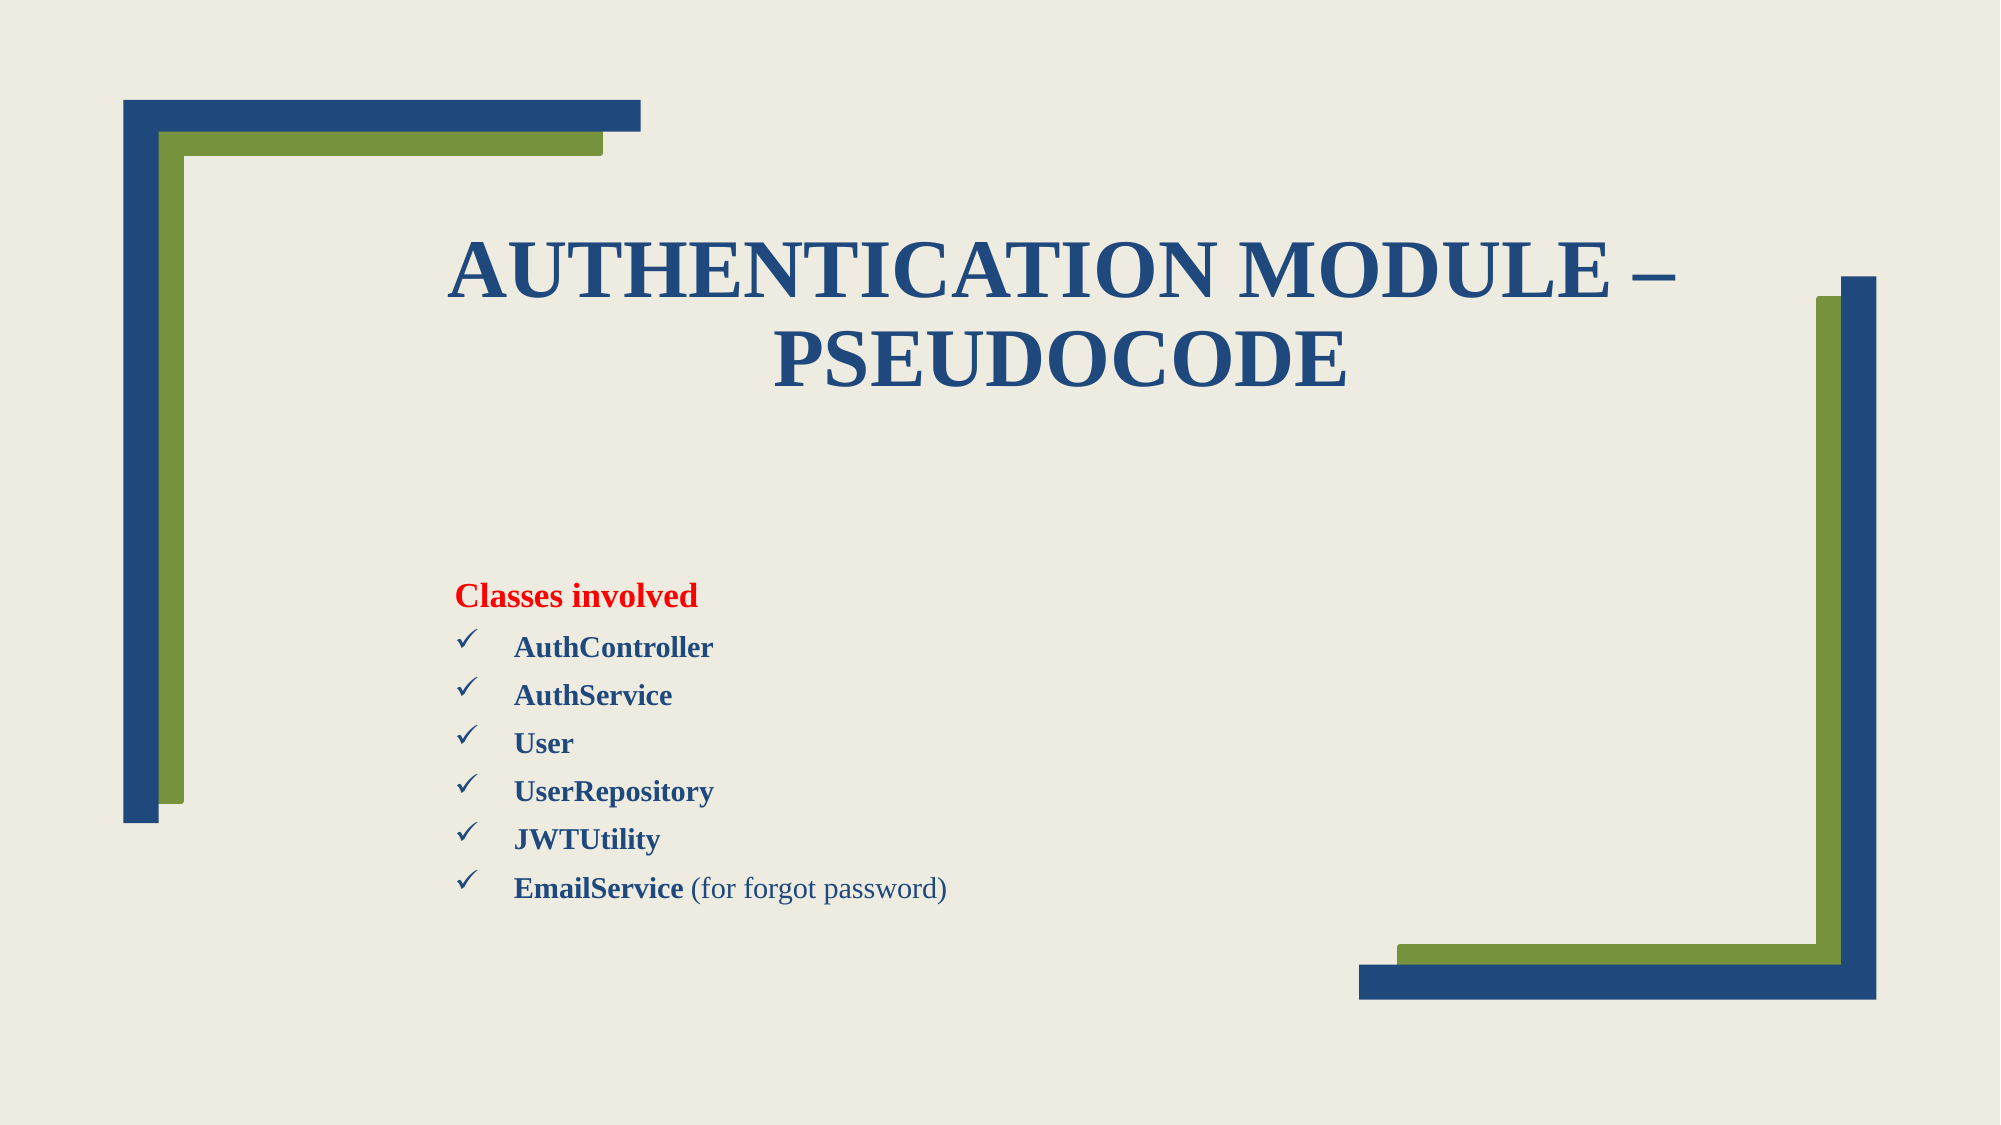

# AUTHENTICATION MODULE – PSEUDOCODE
Classes involved
AuthController
AuthService
User
UserRepository
JWTUtility
EmailService (for forgot password)